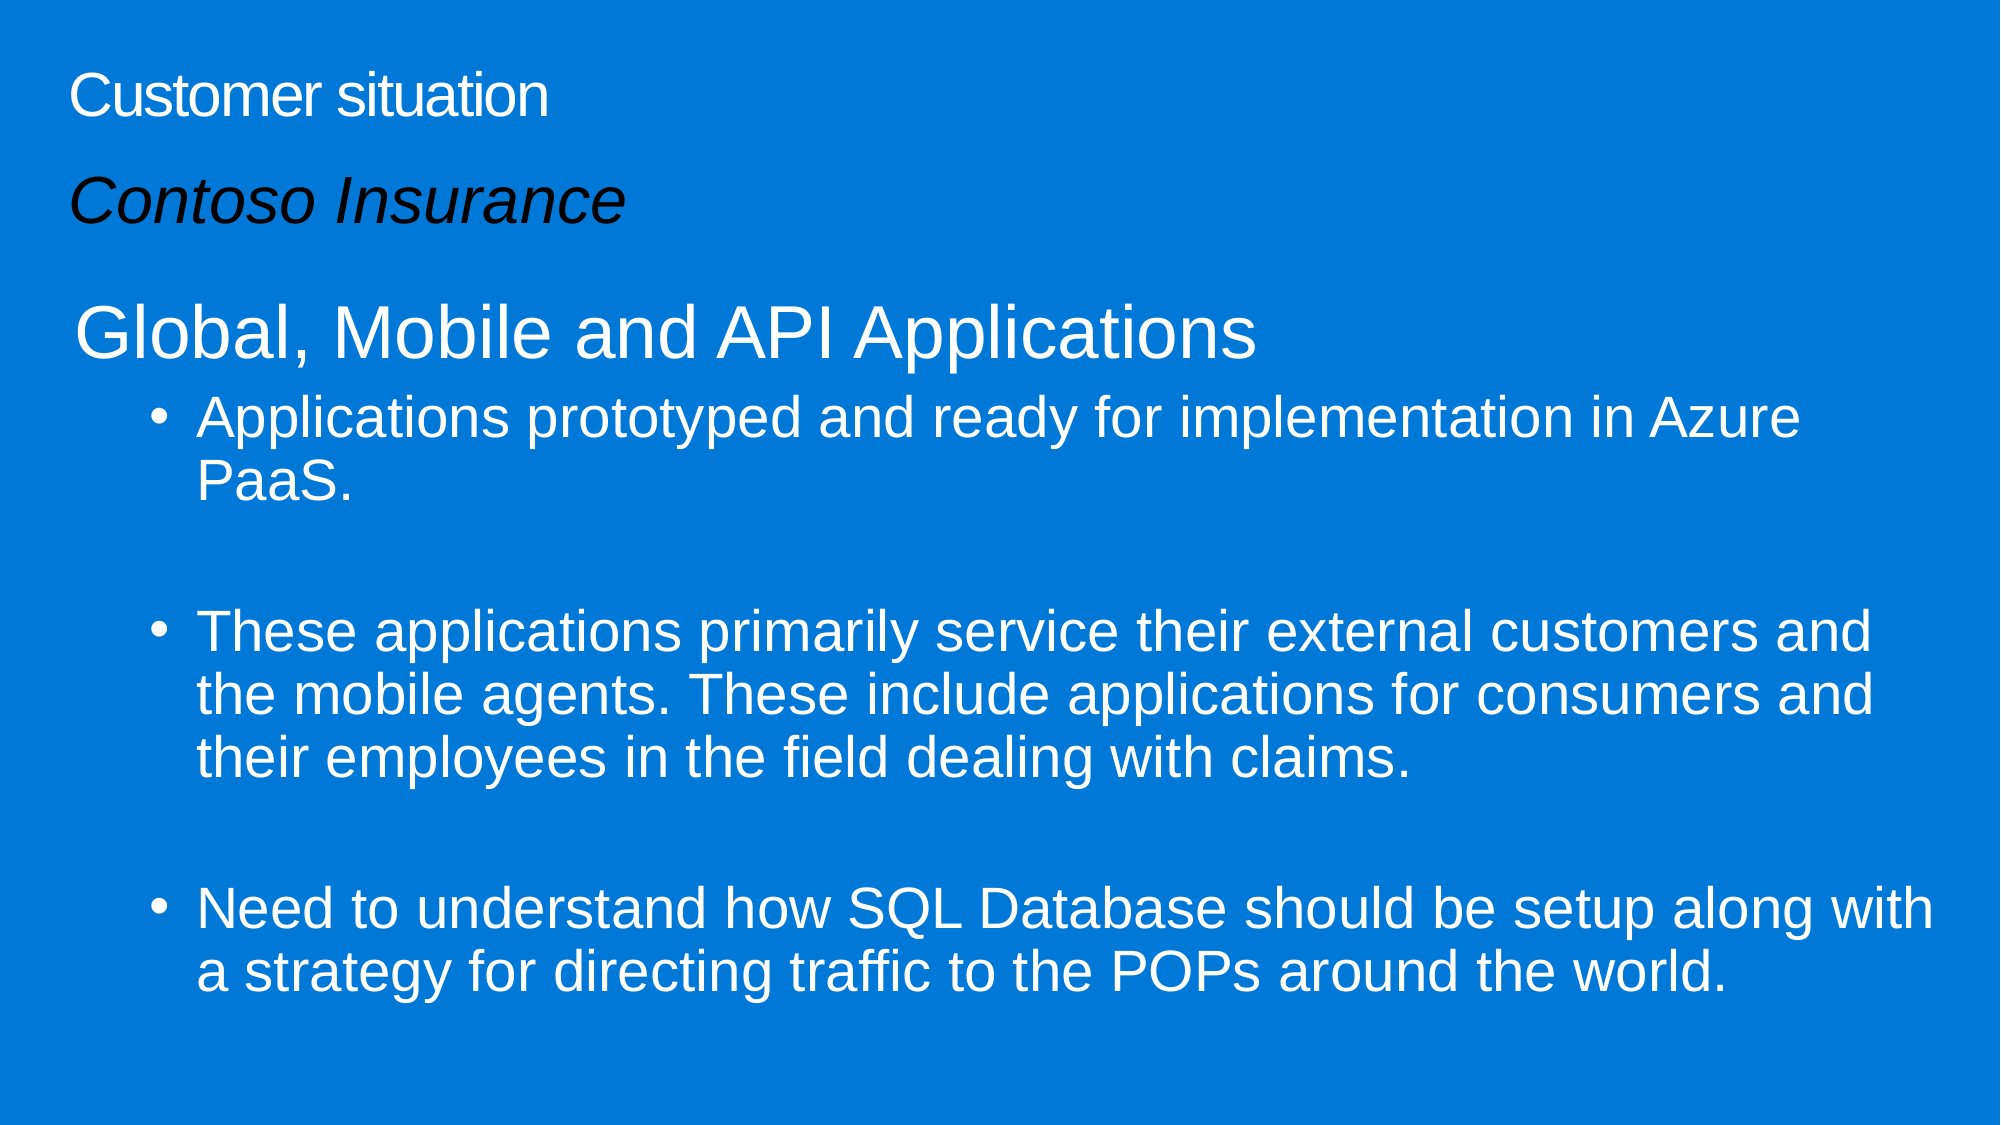

# Customer situation
Contoso Insurance
Global, Mobile and API Applications
Applications prototyped and ready for implementation in Azure PaaS.

These applications primarily service their external customers and the mobile agents. These include applications for consumers and their employees in the field dealing with claims.

Need to understand how SQL Database should be setup along with a strategy for directing traffic to the POPs around the world.